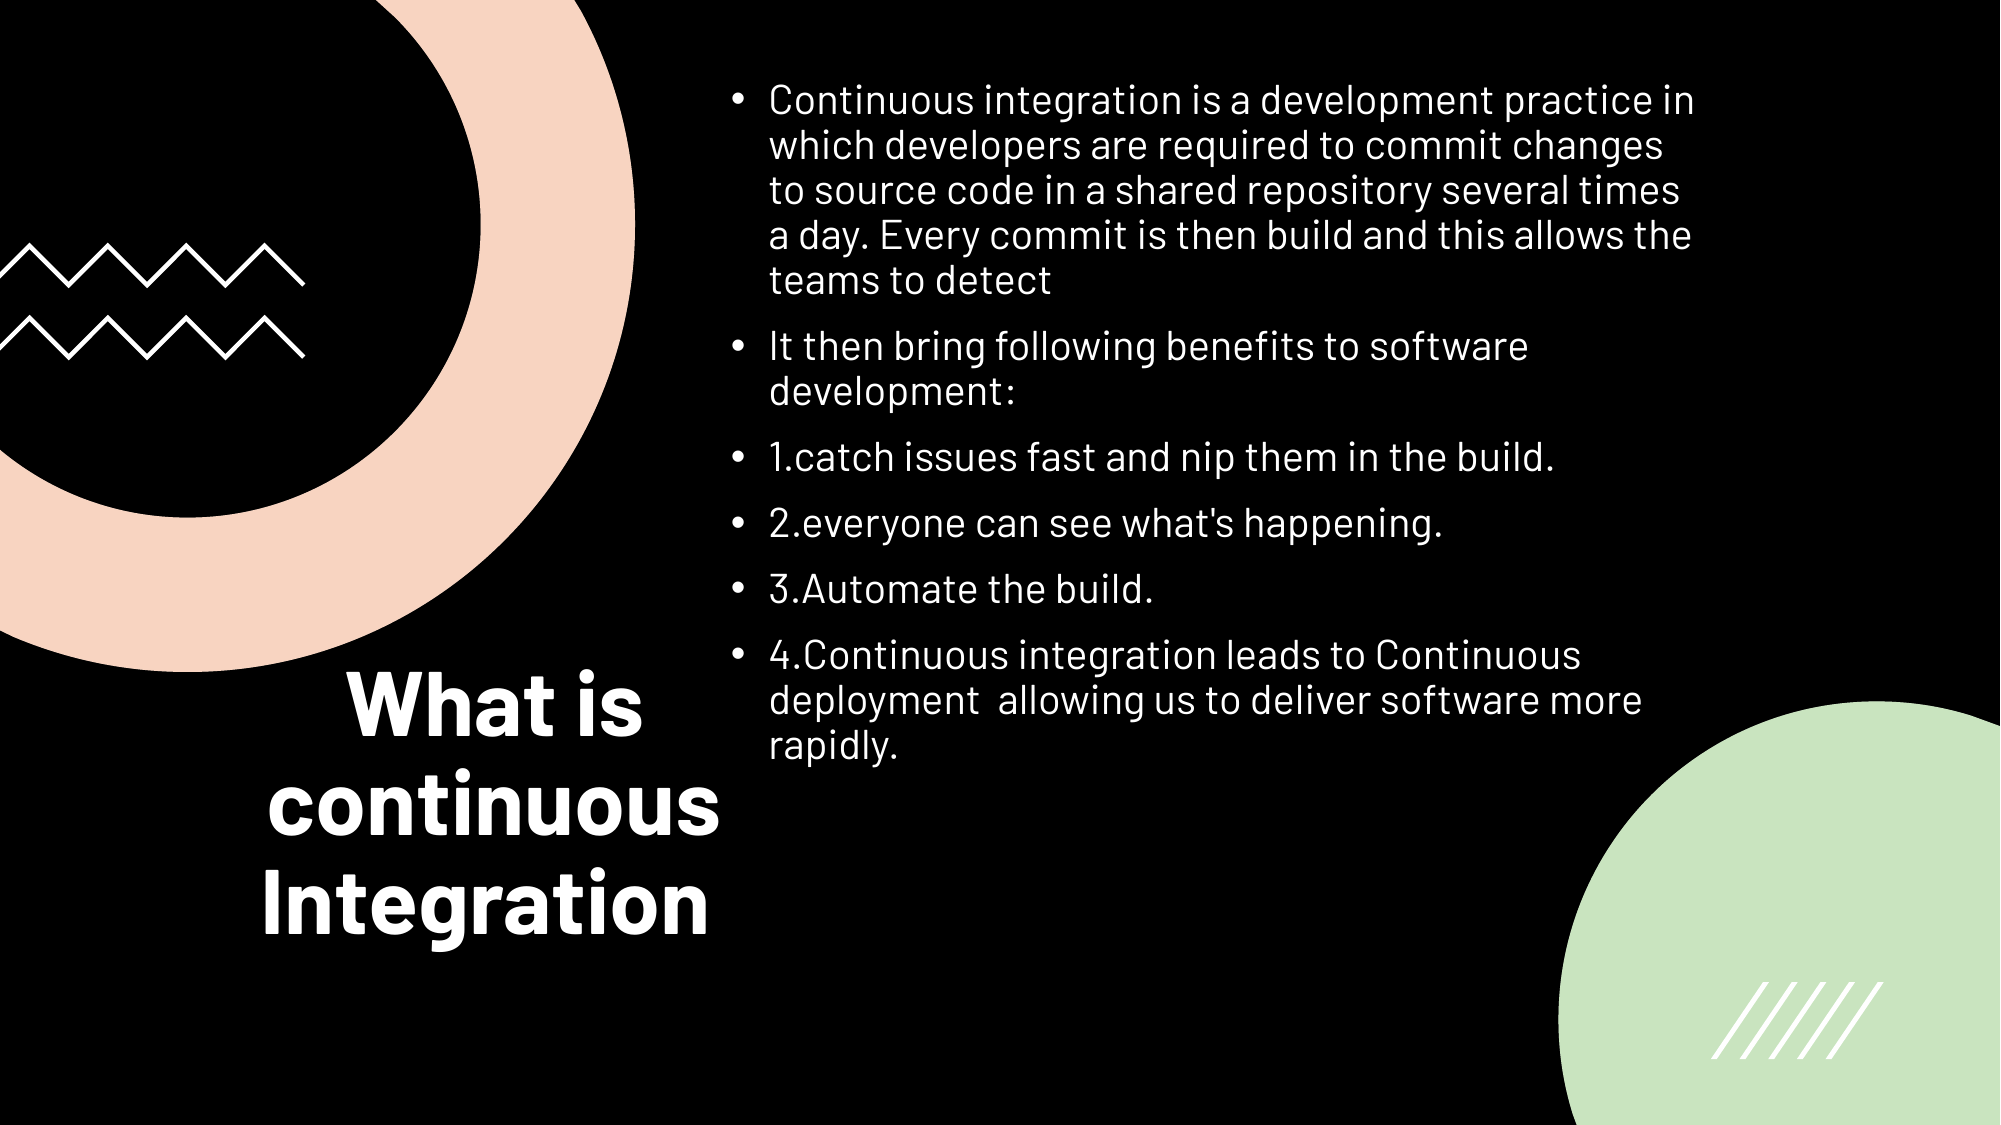

Continuous integration is a development practice in which developers are required to commit changes to source code in a shared repository several times a day. Every commit is then build and this allows the teams to detect
It then bring following benefits to software development:
1.catch issues fast and nip them in the build.
2.everyone can see what's happening.
3.Automate the build.
4.Continuous integration leads to Continuous deployment  allowing us to deliver software more rapidly.

# What is continuous Integration